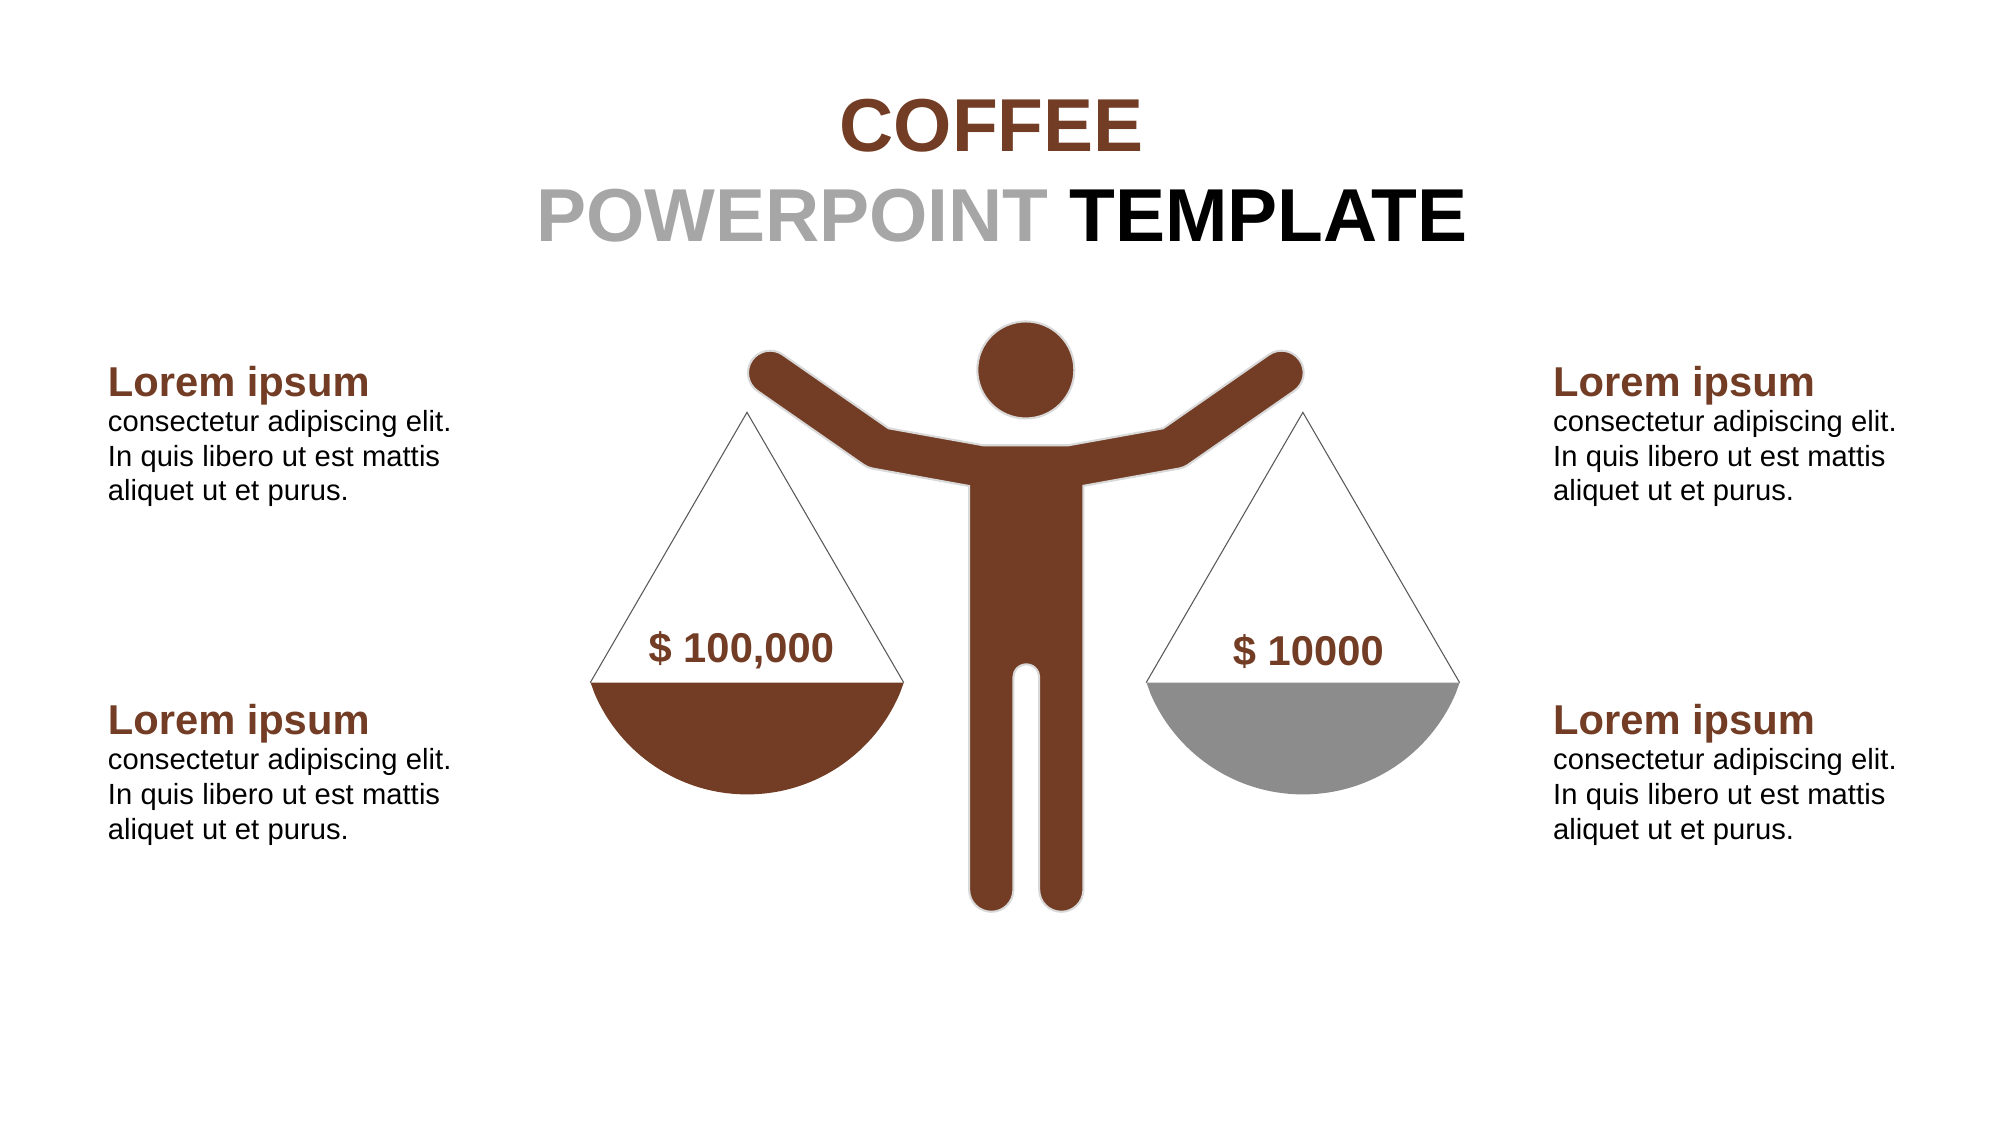

COFFEE
POWERPOINT TEMPLATE

$ 100,000
$ 10000
Lorem ipsum
consectetur adipiscing elit. In quis libero ut est mattis aliquet ut et purus.
Lorem ipsum
consectetur adipiscing elit. In quis libero ut est mattis aliquet ut et purus.
Lorem ipsum
consectetur adipiscing elit. In quis libero ut est mattis aliquet ut et purus.
Lorem ipsum
consectetur adipiscing elit. In quis libero ut est mattis aliquet ut et purus.